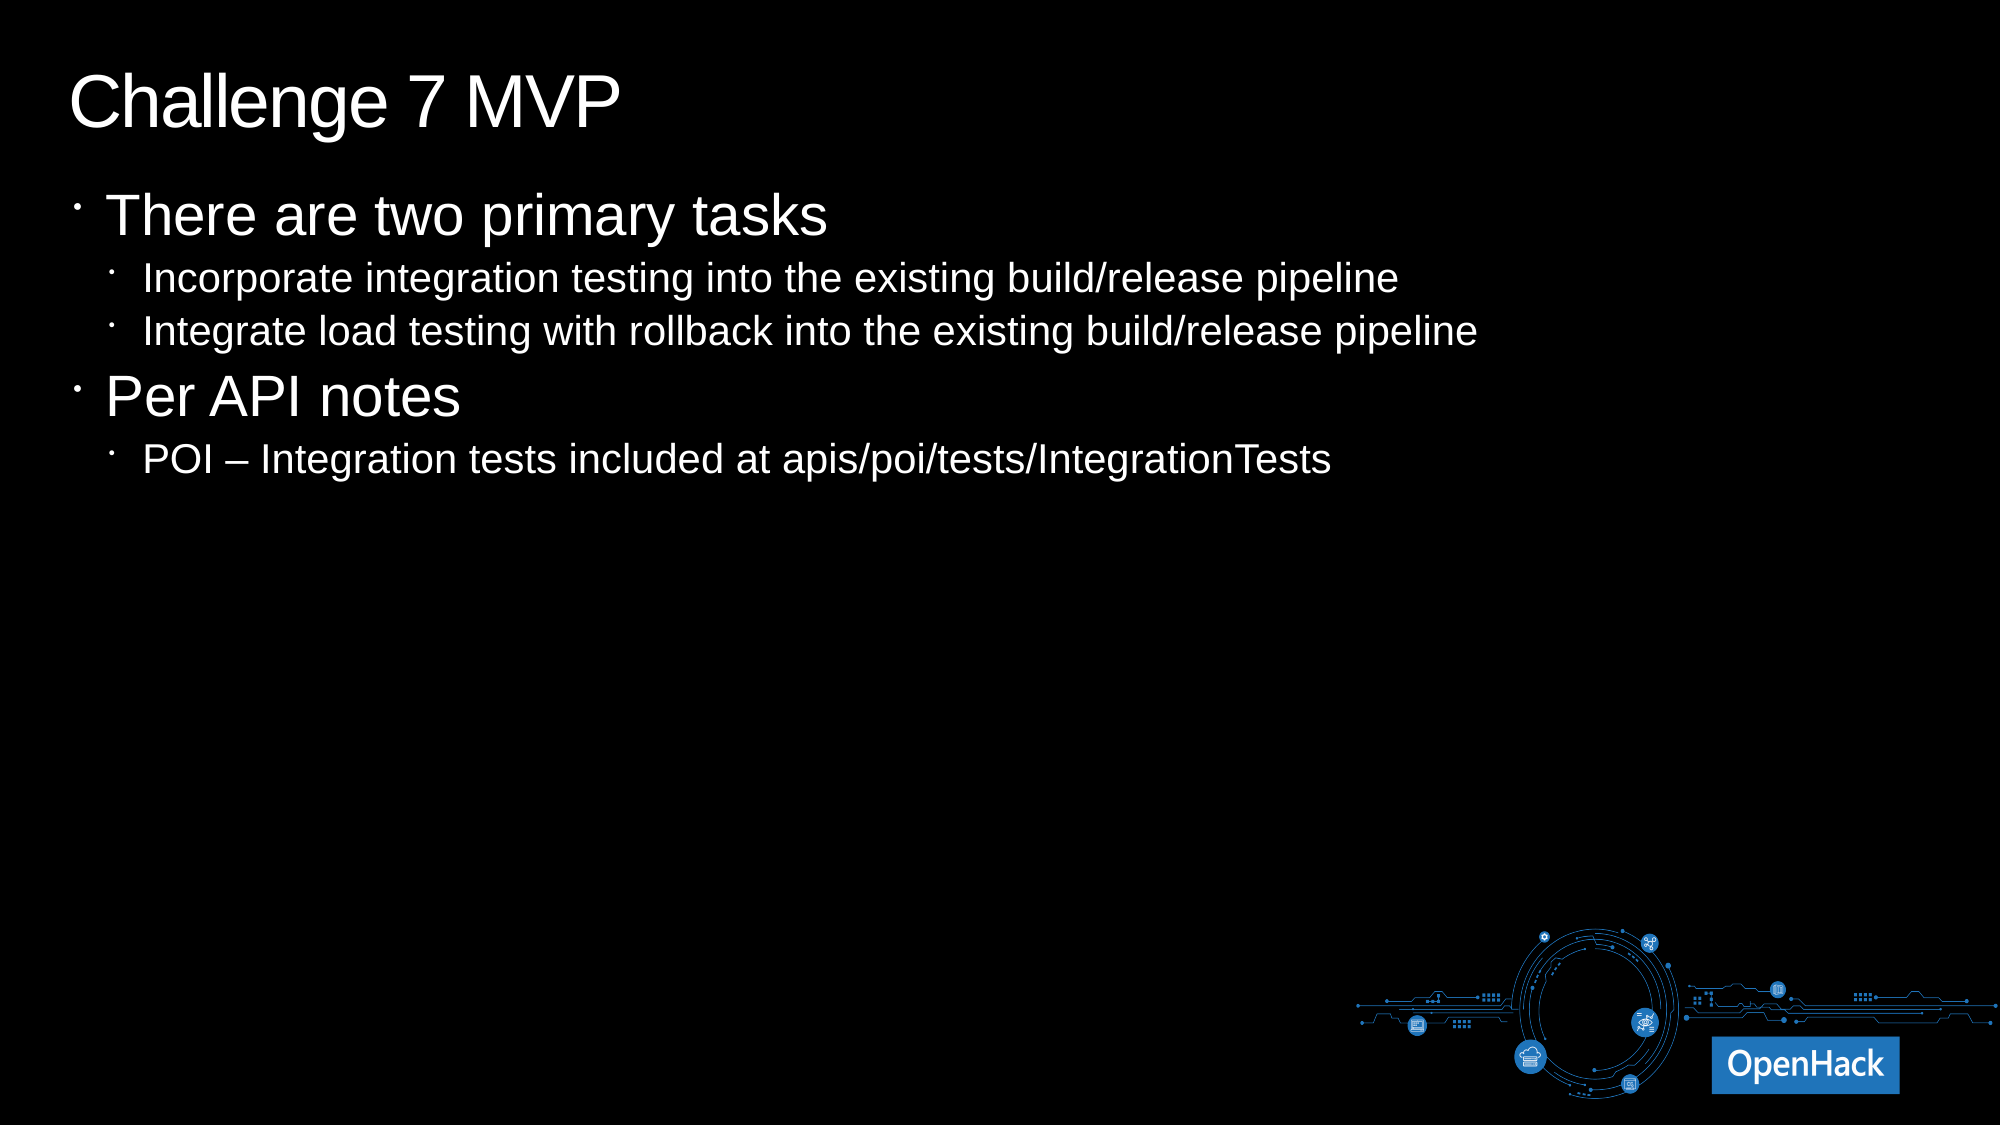

# Challenge 7 MVP
There are two primary tasks
Incorporate integration testing into the existing build/release pipeline
Integrate load testing with rollback into the existing build/release pipeline
Per API notes
POI – Integration tests included at apis/poi/tests/IntegrationTests